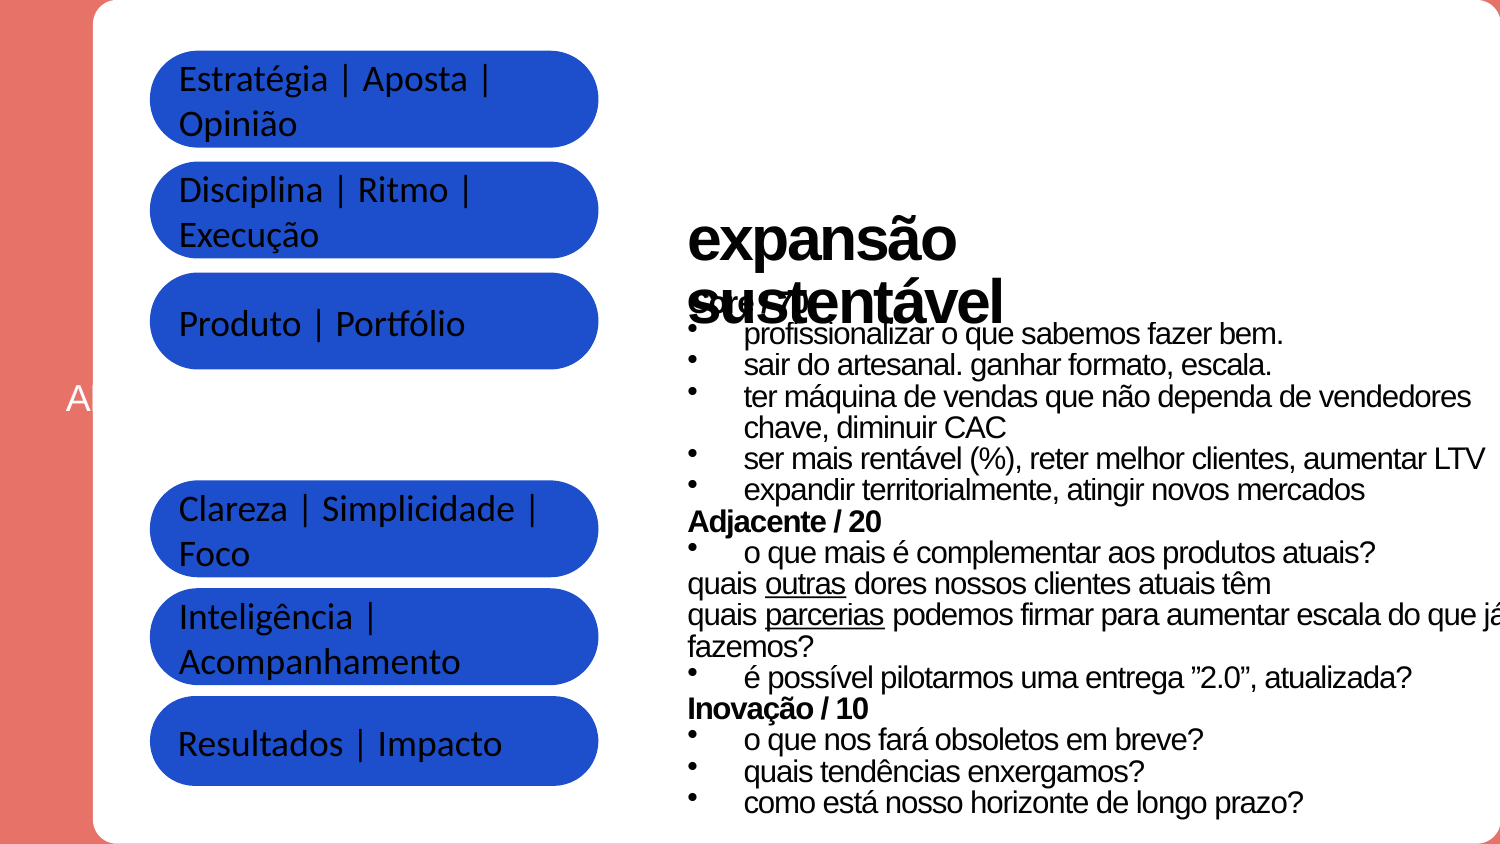

Estratégia | Aposta | Opinião
Disciplina | Ritmo | Execução
expansão sustentável
Produto | Portfólio
Core / 70
profissionalizar o que sabemos fazer bem.
sair do artesanal. ganhar formato, escala.
ter máquina de vendas que não dependa de vendedores chave, diminuir CAC
ser mais rentável (%), reter melhor clientes, aumentar LTV
expandir territorialmente, atingir novos mercados
Adjacente / 20
o que mais é complementar aos produtos atuais?
quais outras dores nossos clientes atuais têm
quais parcerias podemos firmar para aumentar escala do que já fazemos?
é possível pilotarmos uma entrega ”2.0”, atualizada?
Inovação / 10
o que nos fará obsoletos em breve?
quais tendências enxergamos?
como está nosso horizonte de longo prazo?
APRENDIZADOS CHAVE
Clareza | Simplicidade | Foco
Inteligência | Acompanhamento
Resultados | Impacto